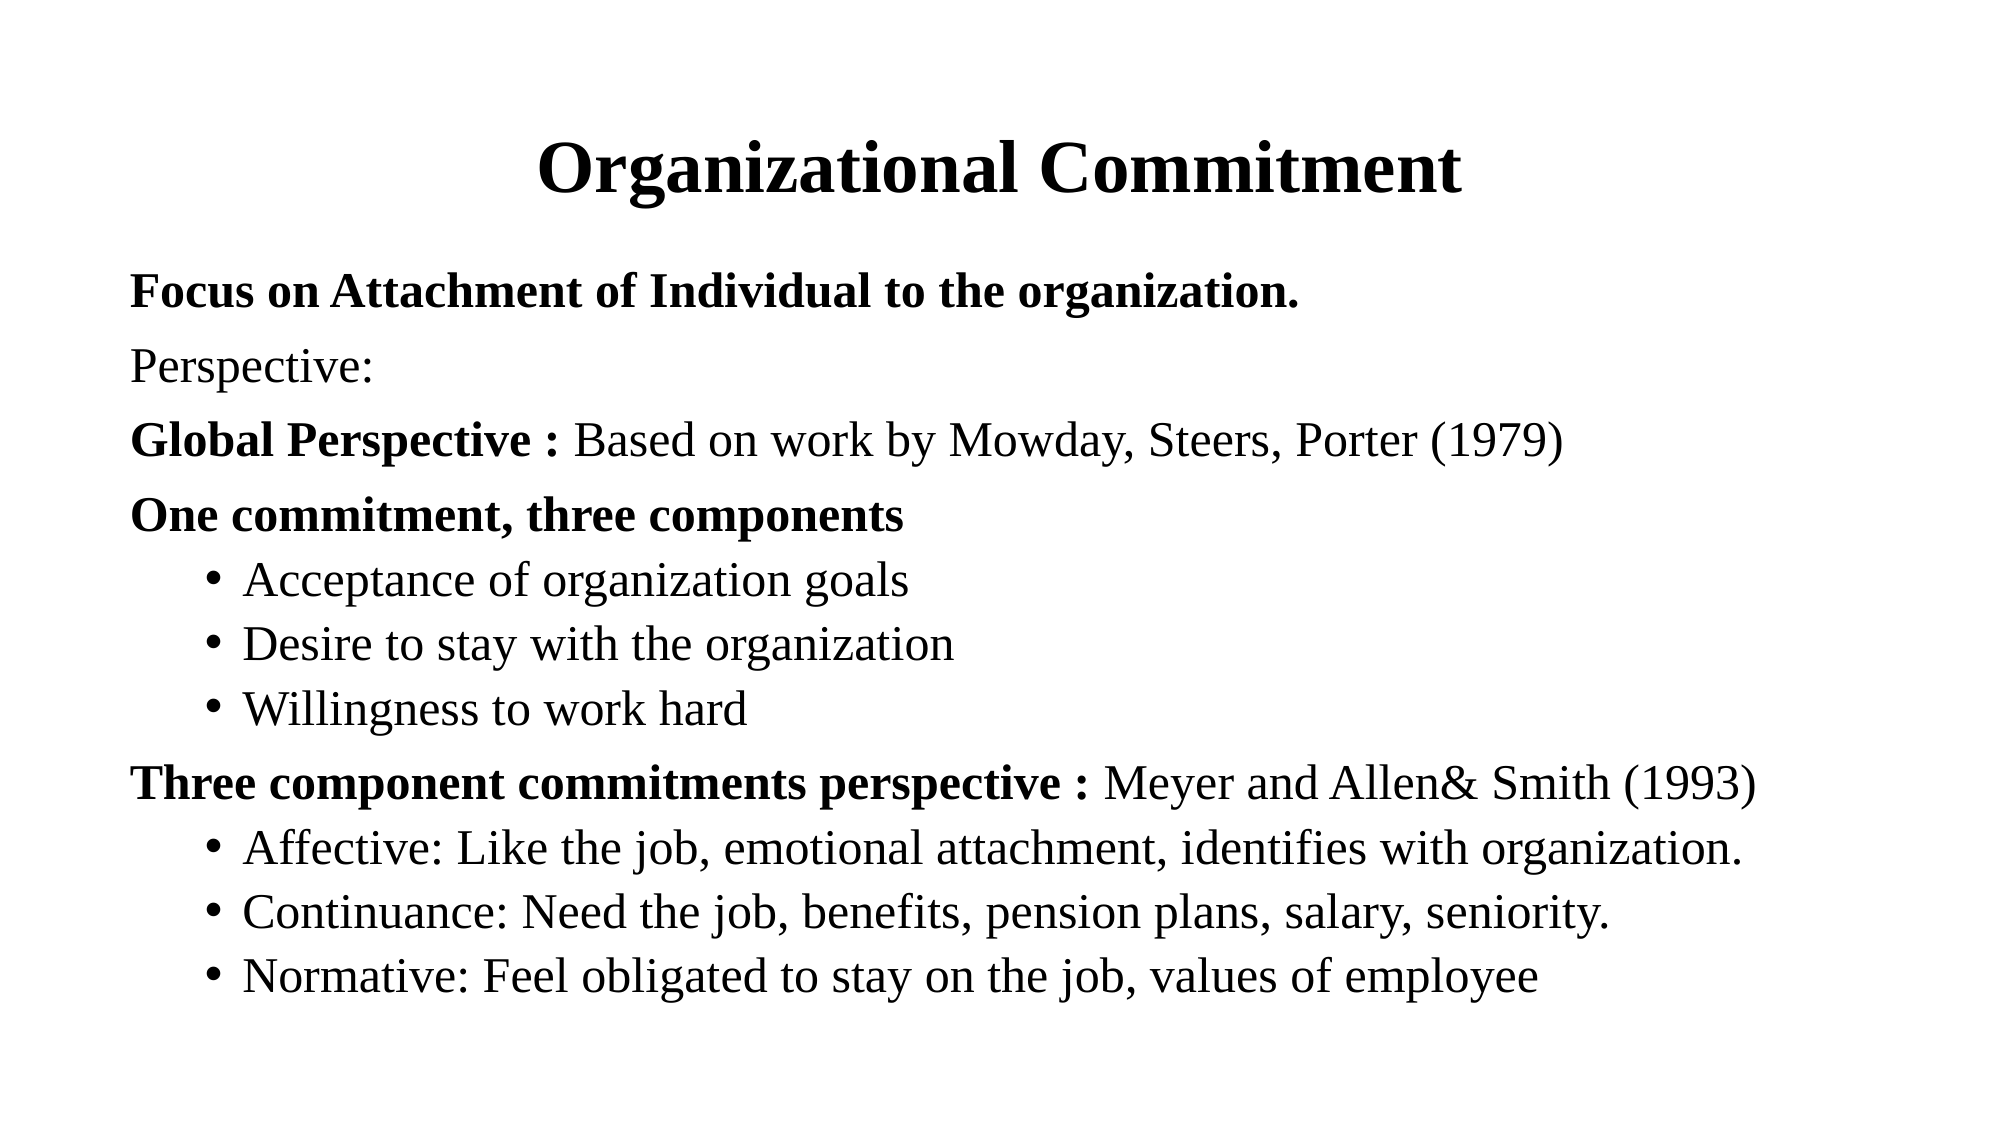

# Organizational Commitment
Focus on Attachment of Individual to the organization.
Perspective:
Global Perspective : Based on work by Mowday, Steers, Porter (1979)
One commitment, three components
Acceptance of organization goals
Desire to stay with the organization
Willingness to work hard
Three component commitments perspective : Meyer and Allen& Smith (1993)
Affective: Like the job, emotional attachment, identifies with organization.
Continuance: Need the job, benefits, pension plans, salary, seniority.
Normative: Feel obligated to stay on the job, values of employee